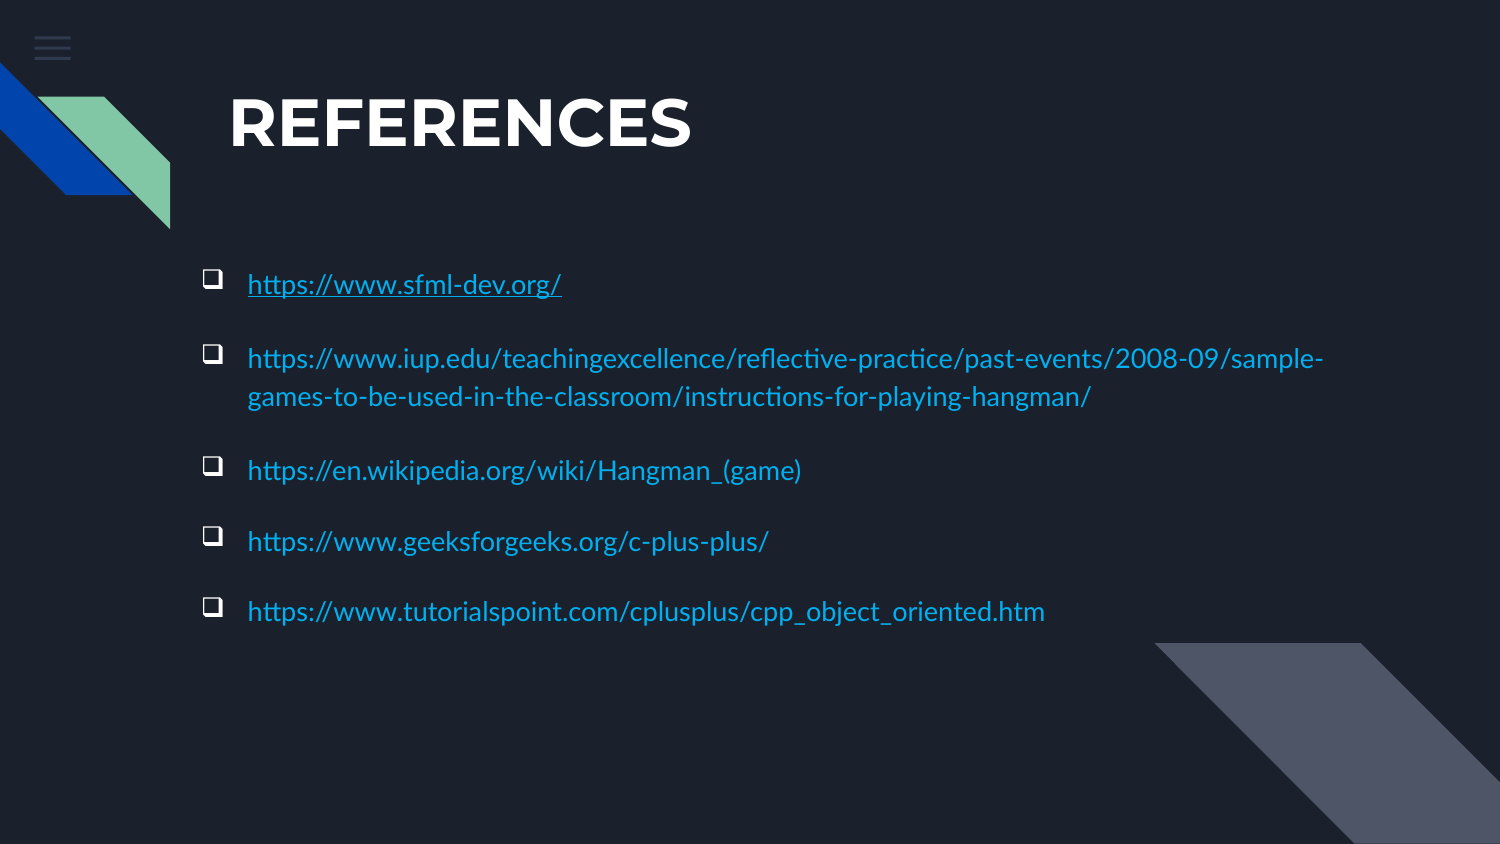

# REFERENCES
https://www.sfml-dev.org/

https://www.iup.edu/teachingexcellence/reflective-practice/past-events/2008-09/sample-games-to-be-used-in-the-classroom/instructions-for-playing-hangman/

https://en.wikipedia.org/wiki/Hangman_(game)
https://www.geeksforgeeks.org/c-plus-plus/
https://www.tutorialspoint.com/cplusplus/cpp_object_oriented.htm